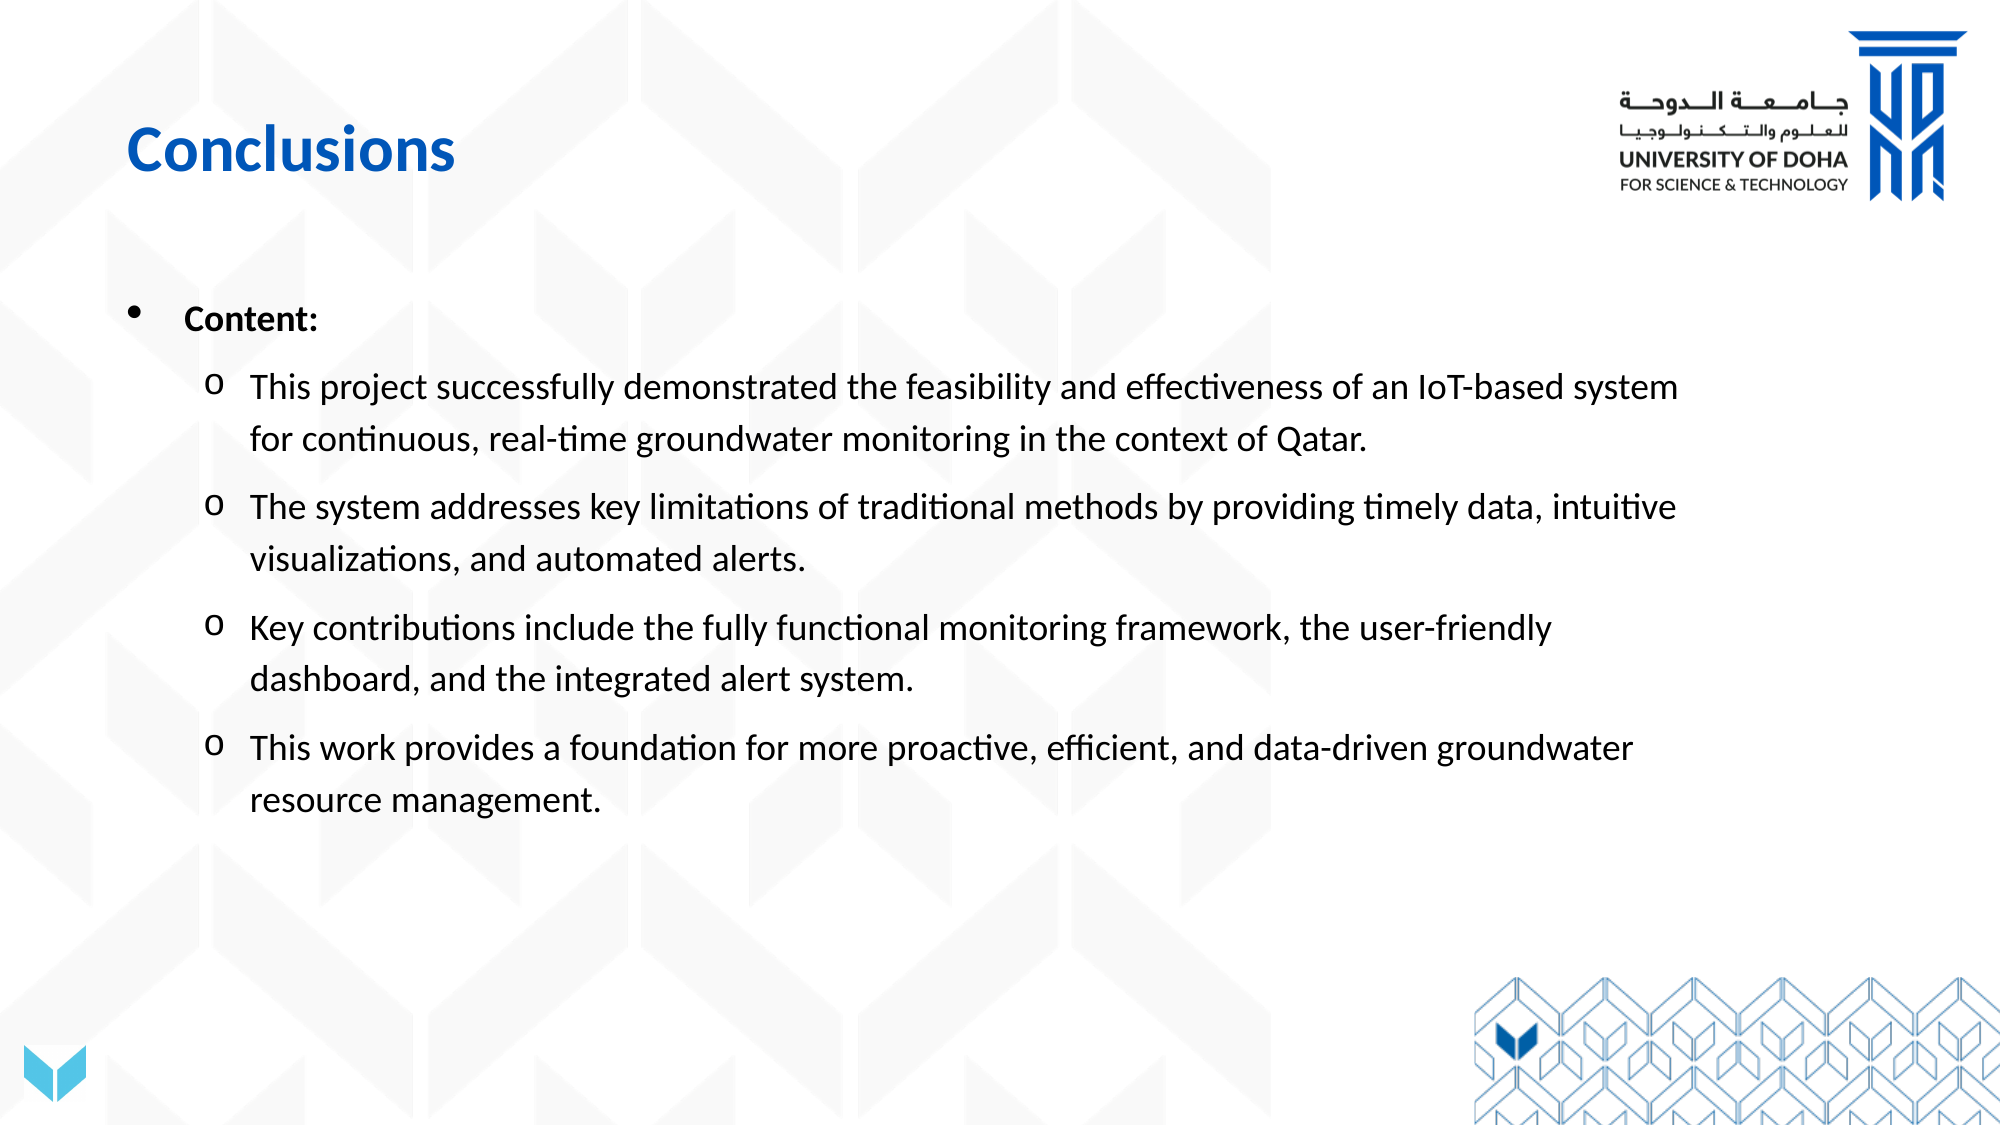

# Conclusions
Content:
This project successfully demonstrated the feasibility and effectiveness of an IoT-based system for continuous, real-time groundwater monitoring in the context of Qatar.
The system addresses key limitations of traditional methods by providing timely data, intuitive visualizations, and automated alerts.
Key contributions include the fully functional monitoring framework, the user-friendly dashboard, and the integrated alert system.
This work provides a foundation for more proactive, efficient, and data-driven groundwater resource management.